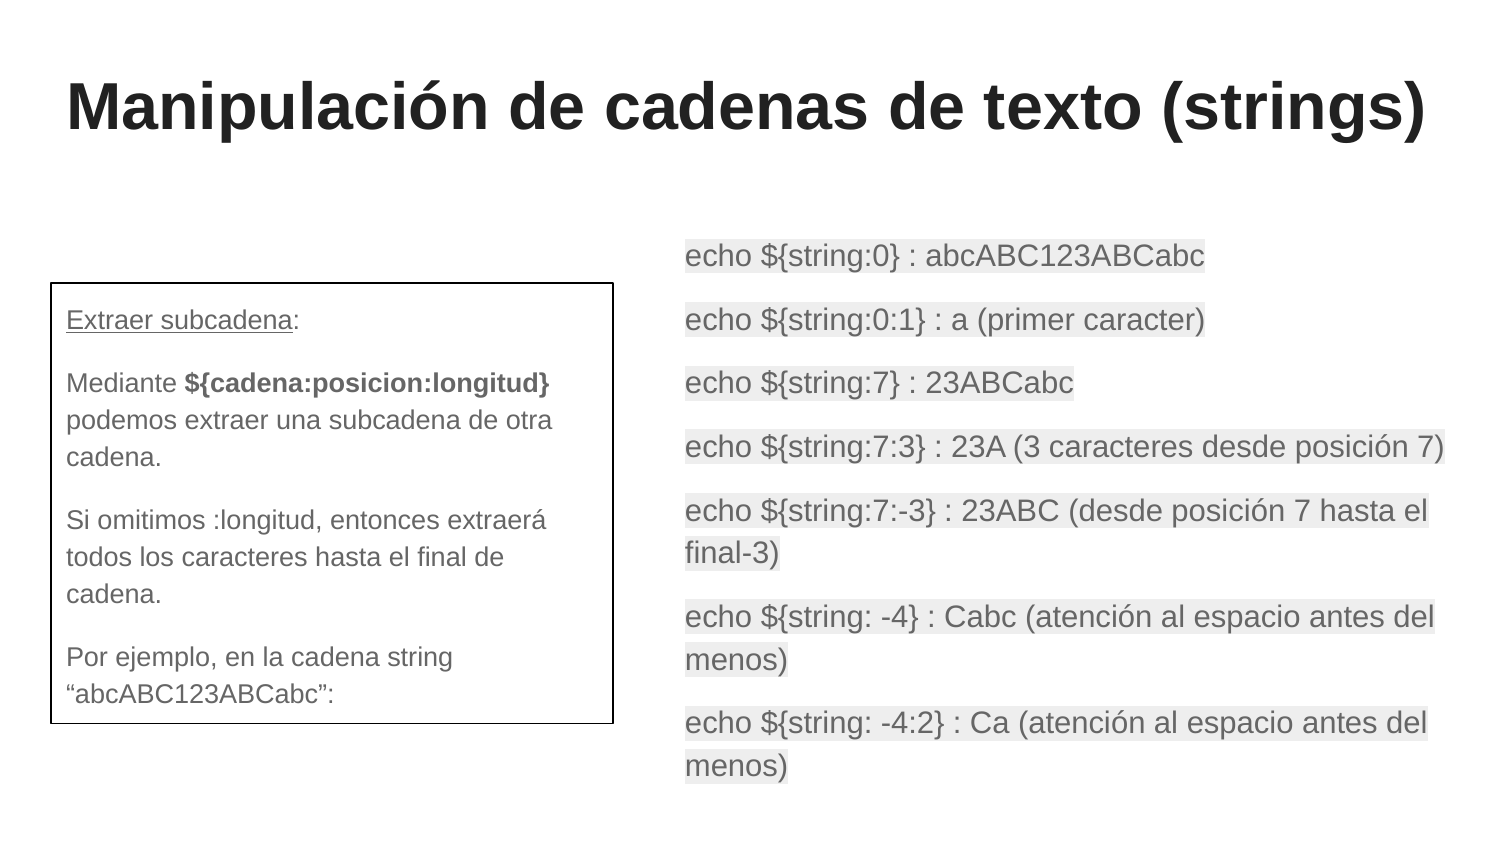

# Manipulación de cadenas de texto (strings)
echo ${string:0} : abcABC123ABCabc
echo ${string:0:1} : a (primer caracter)
echo ${string:7} : 23ABCabc
echo ${string:7:3} : 23A (3 caracteres desde posición 7)
echo ${string:7:-3} : 23ABC (desde posición 7 hasta el final-3)
echo ${string: -4} : Cabc (atención al espacio antes del menos)
echo ${string: -4:2} : Ca (atención al espacio antes del menos)
Extraer subcadena:
Mediante ${cadena:posicion:longitud} podemos extraer una subcadena de otra cadena.
Si omitimos :longitud, entonces extraerá todos los caracteres hasta el final de cadena.
Por ejemplo, en la cadena string “abcABC123ABCabc”: